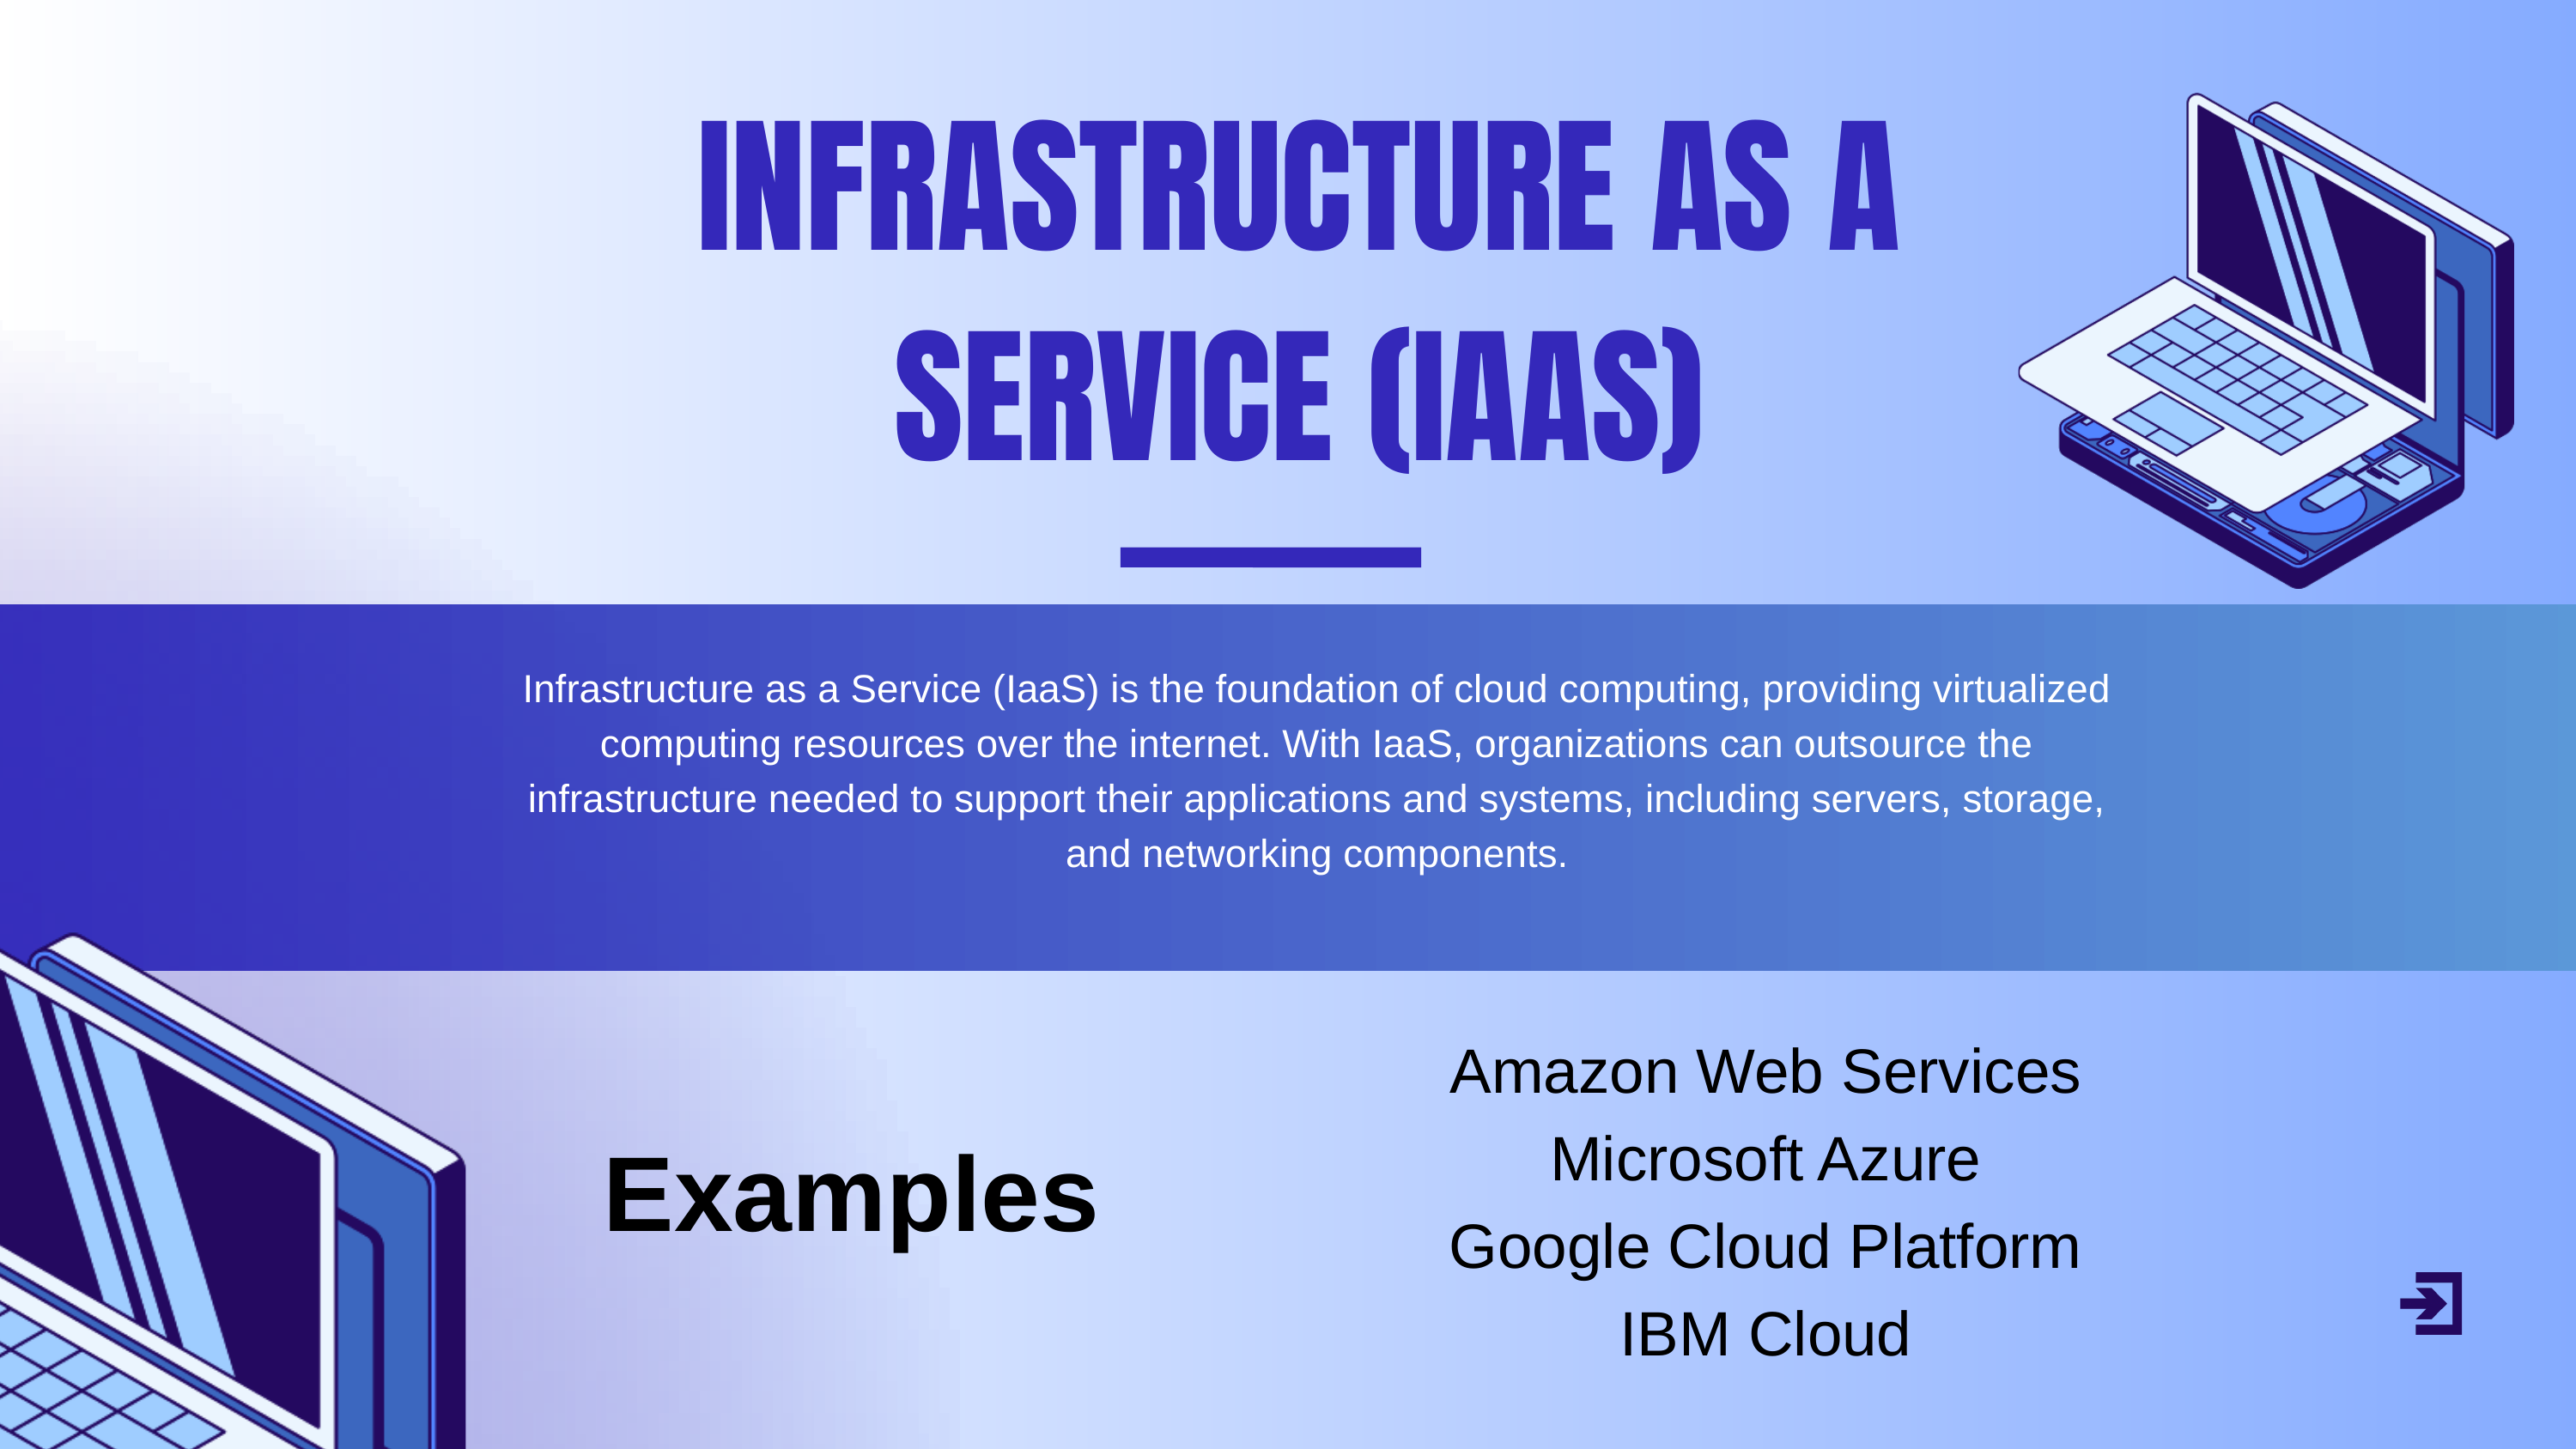

INFRASTRUCTURE AS A SERVICE (IAAS)

Infrastructure as a Service (IaaS) is the foundation of cloud computing, providing virtualized computing resources over the internet. With IaaS, organizations can outsource the infrastructure needed to support their applications and systems, including servers, storage, and networking components.

Amazon Web Services
Microsoft Azure
Google Cloud Platform
IBM Cloud
Examples